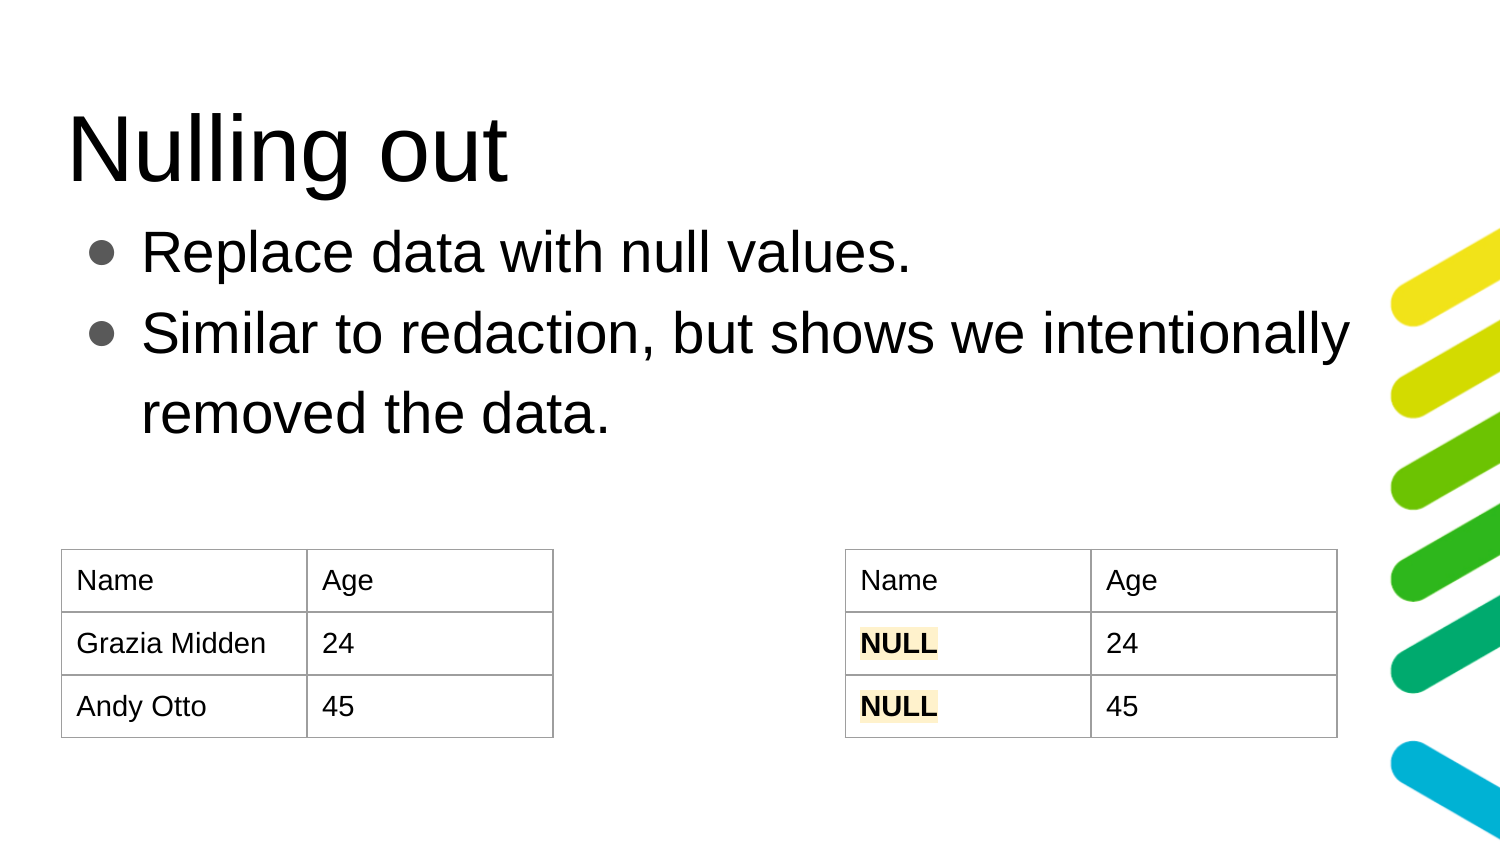

# Nulling out

Replace data with null values.
Similar to redaction, but shows we intentionally removed the data.
| Name | Age |
| --- | --- |
| Grazia Midden | 24 |
| Andy Otto | 45 |
| Name | Age |
| --- | --- |
| NULL | 24 |
| NULL | 45 |